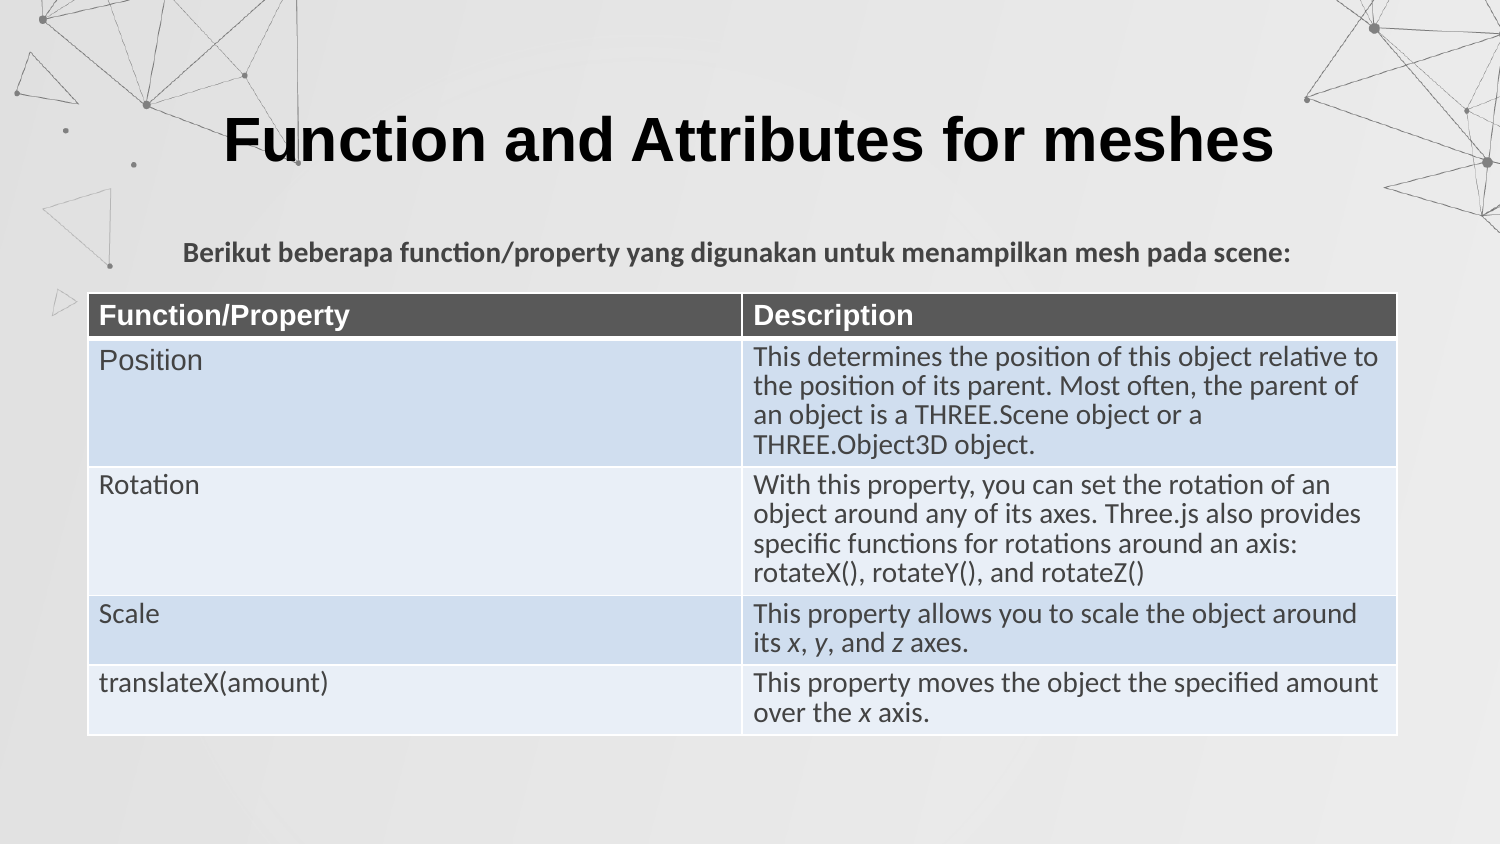

# Function and Attributes for meshes

Berikut beberapa function/property yang digunakan untuk menampilkan mesh pada scene:

| Function/Property | Description |
| --- | --- |
| Position | This determines the position of this object relative to the position of its parent. Most often, the parent of an object is a THREE.Scene object or a THREE.Object3D object. |
| Rotation | With this property, you can set the rotation of an object around any of its axes. Three.js also provides specific functions for rotations around an axis: rotateX(), rotateY(), and rotateZ() |
| Scale | This property allows you to scale the object around its x, y, and z axes. |
| translateX(amount) | This property moves the object the specified amount over the x axis. |